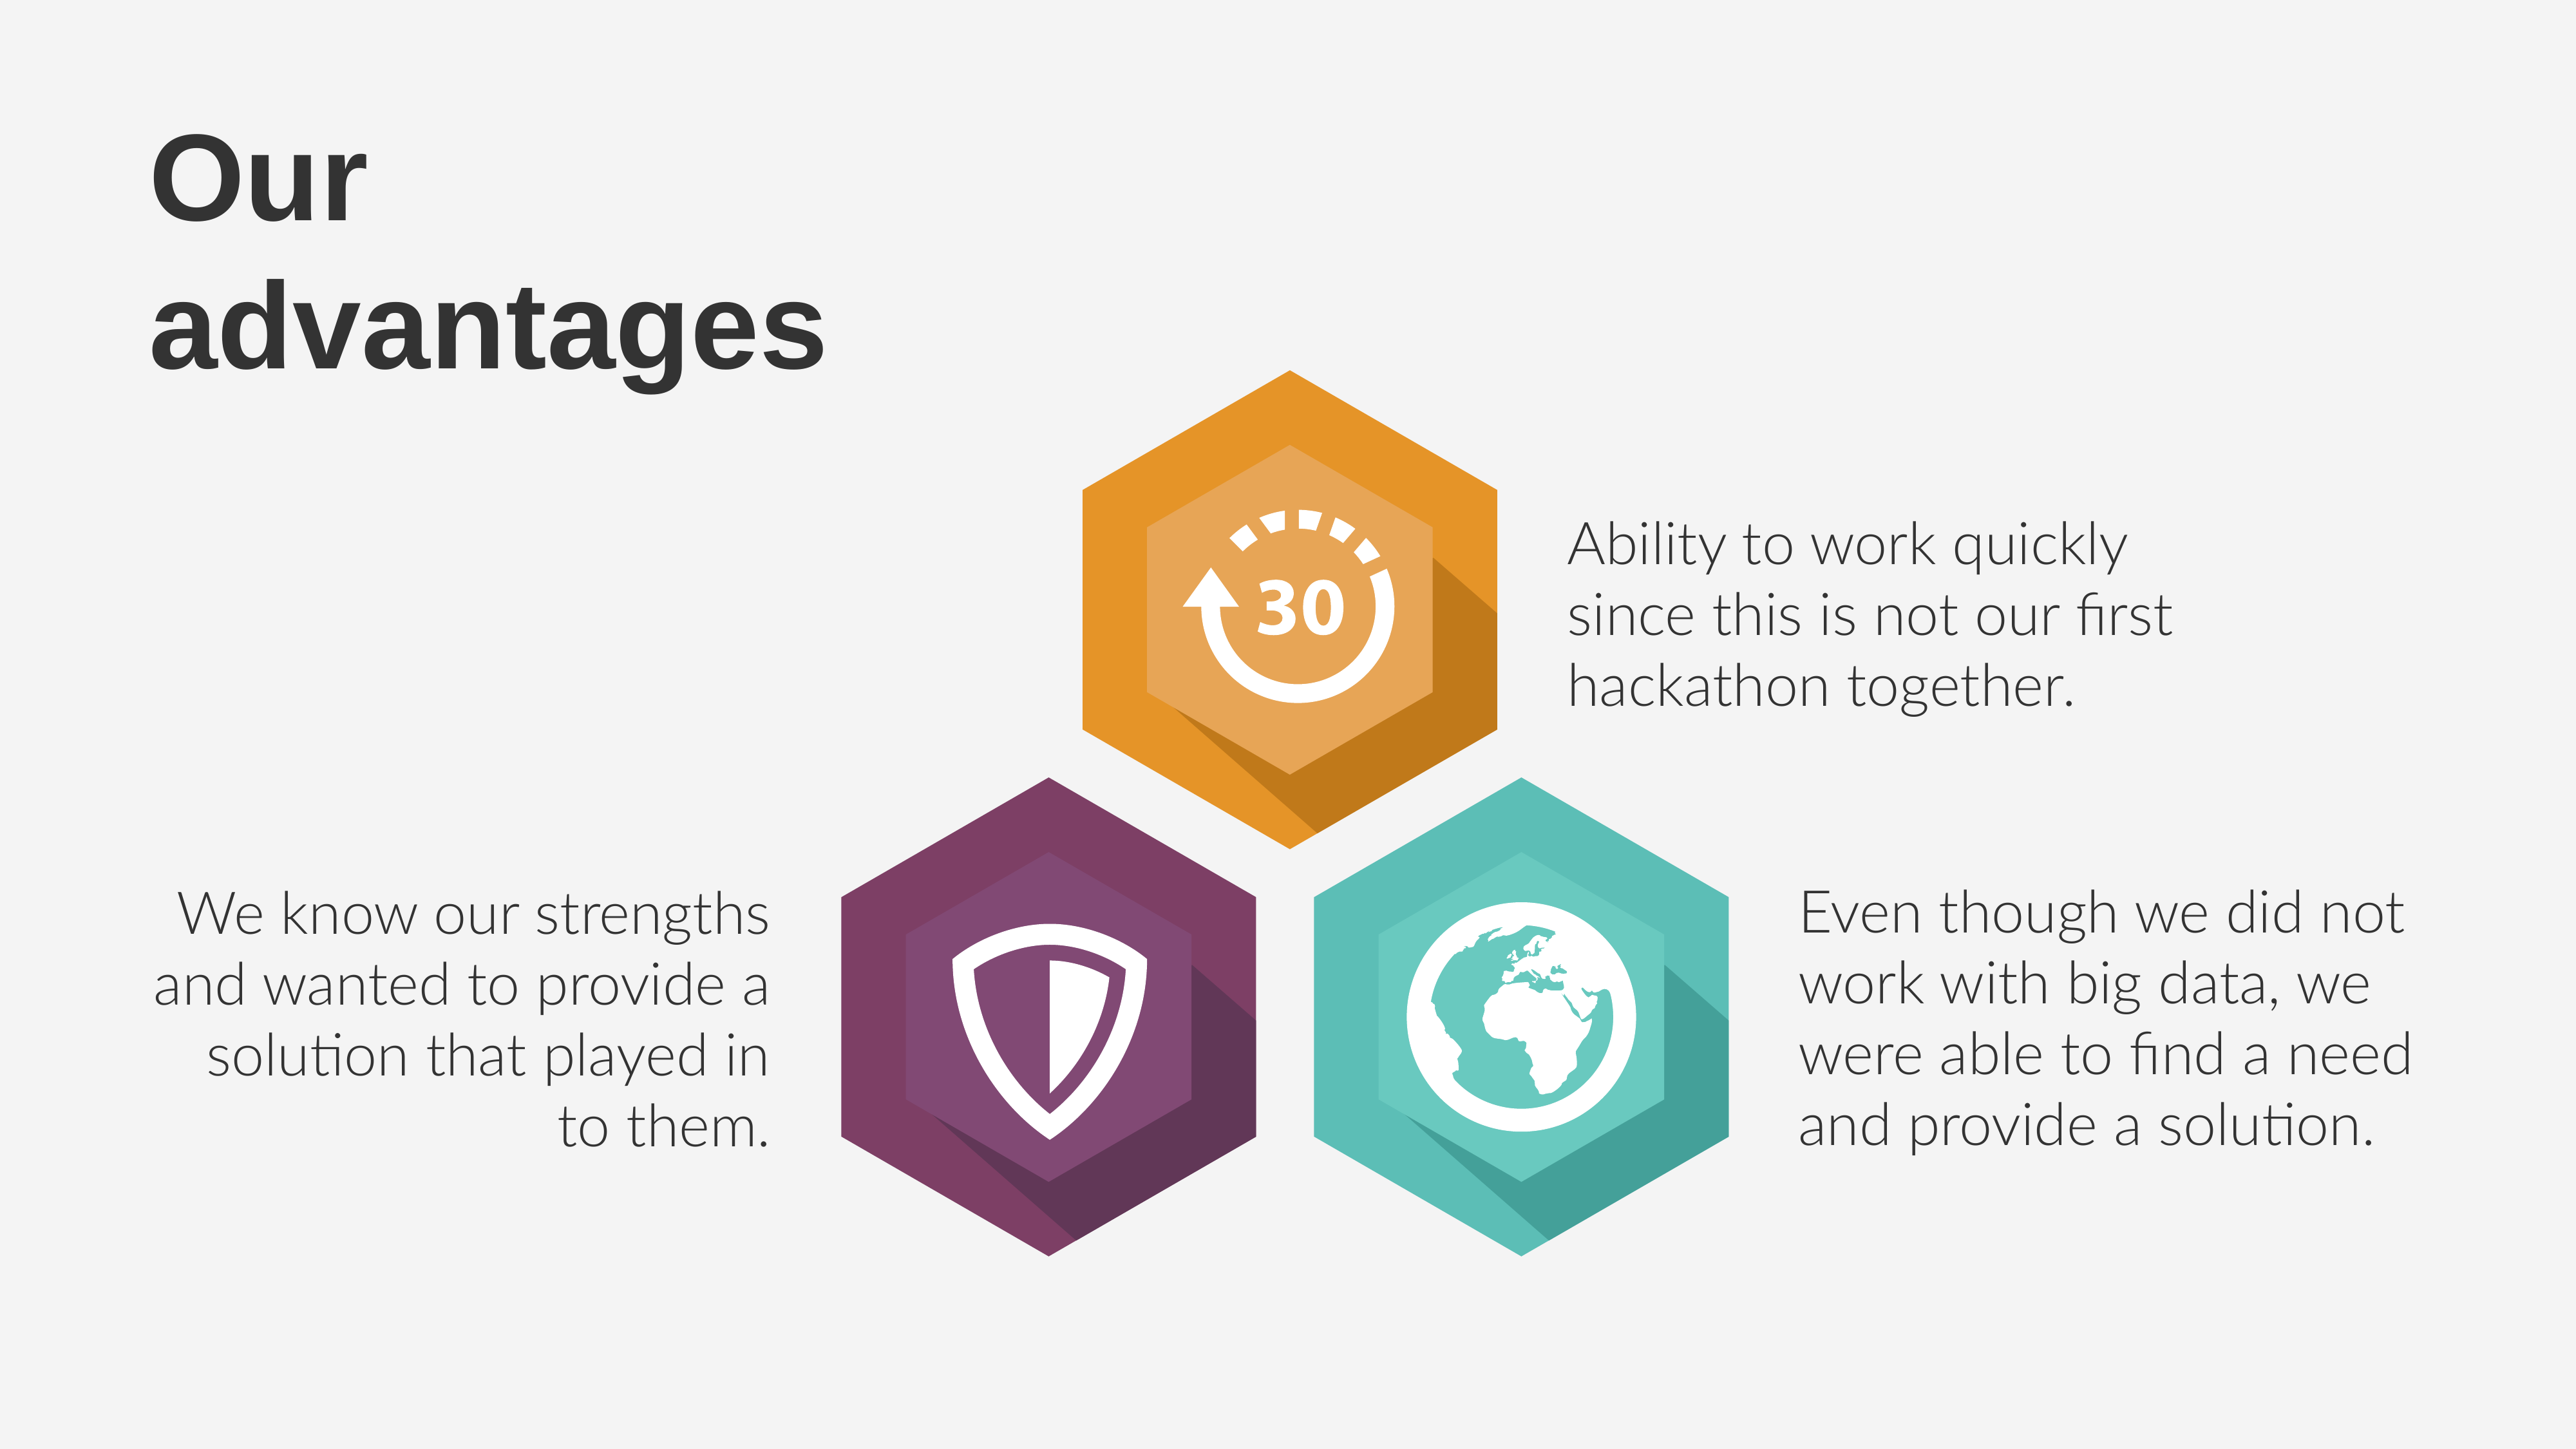

# Our advantages

Ability to work quickly since this is not our first hackathon together.

Even though we did not work with big data, we were able to find a need and provide a solution.
We know our strengths and wanted to provide a solution that played in to them.